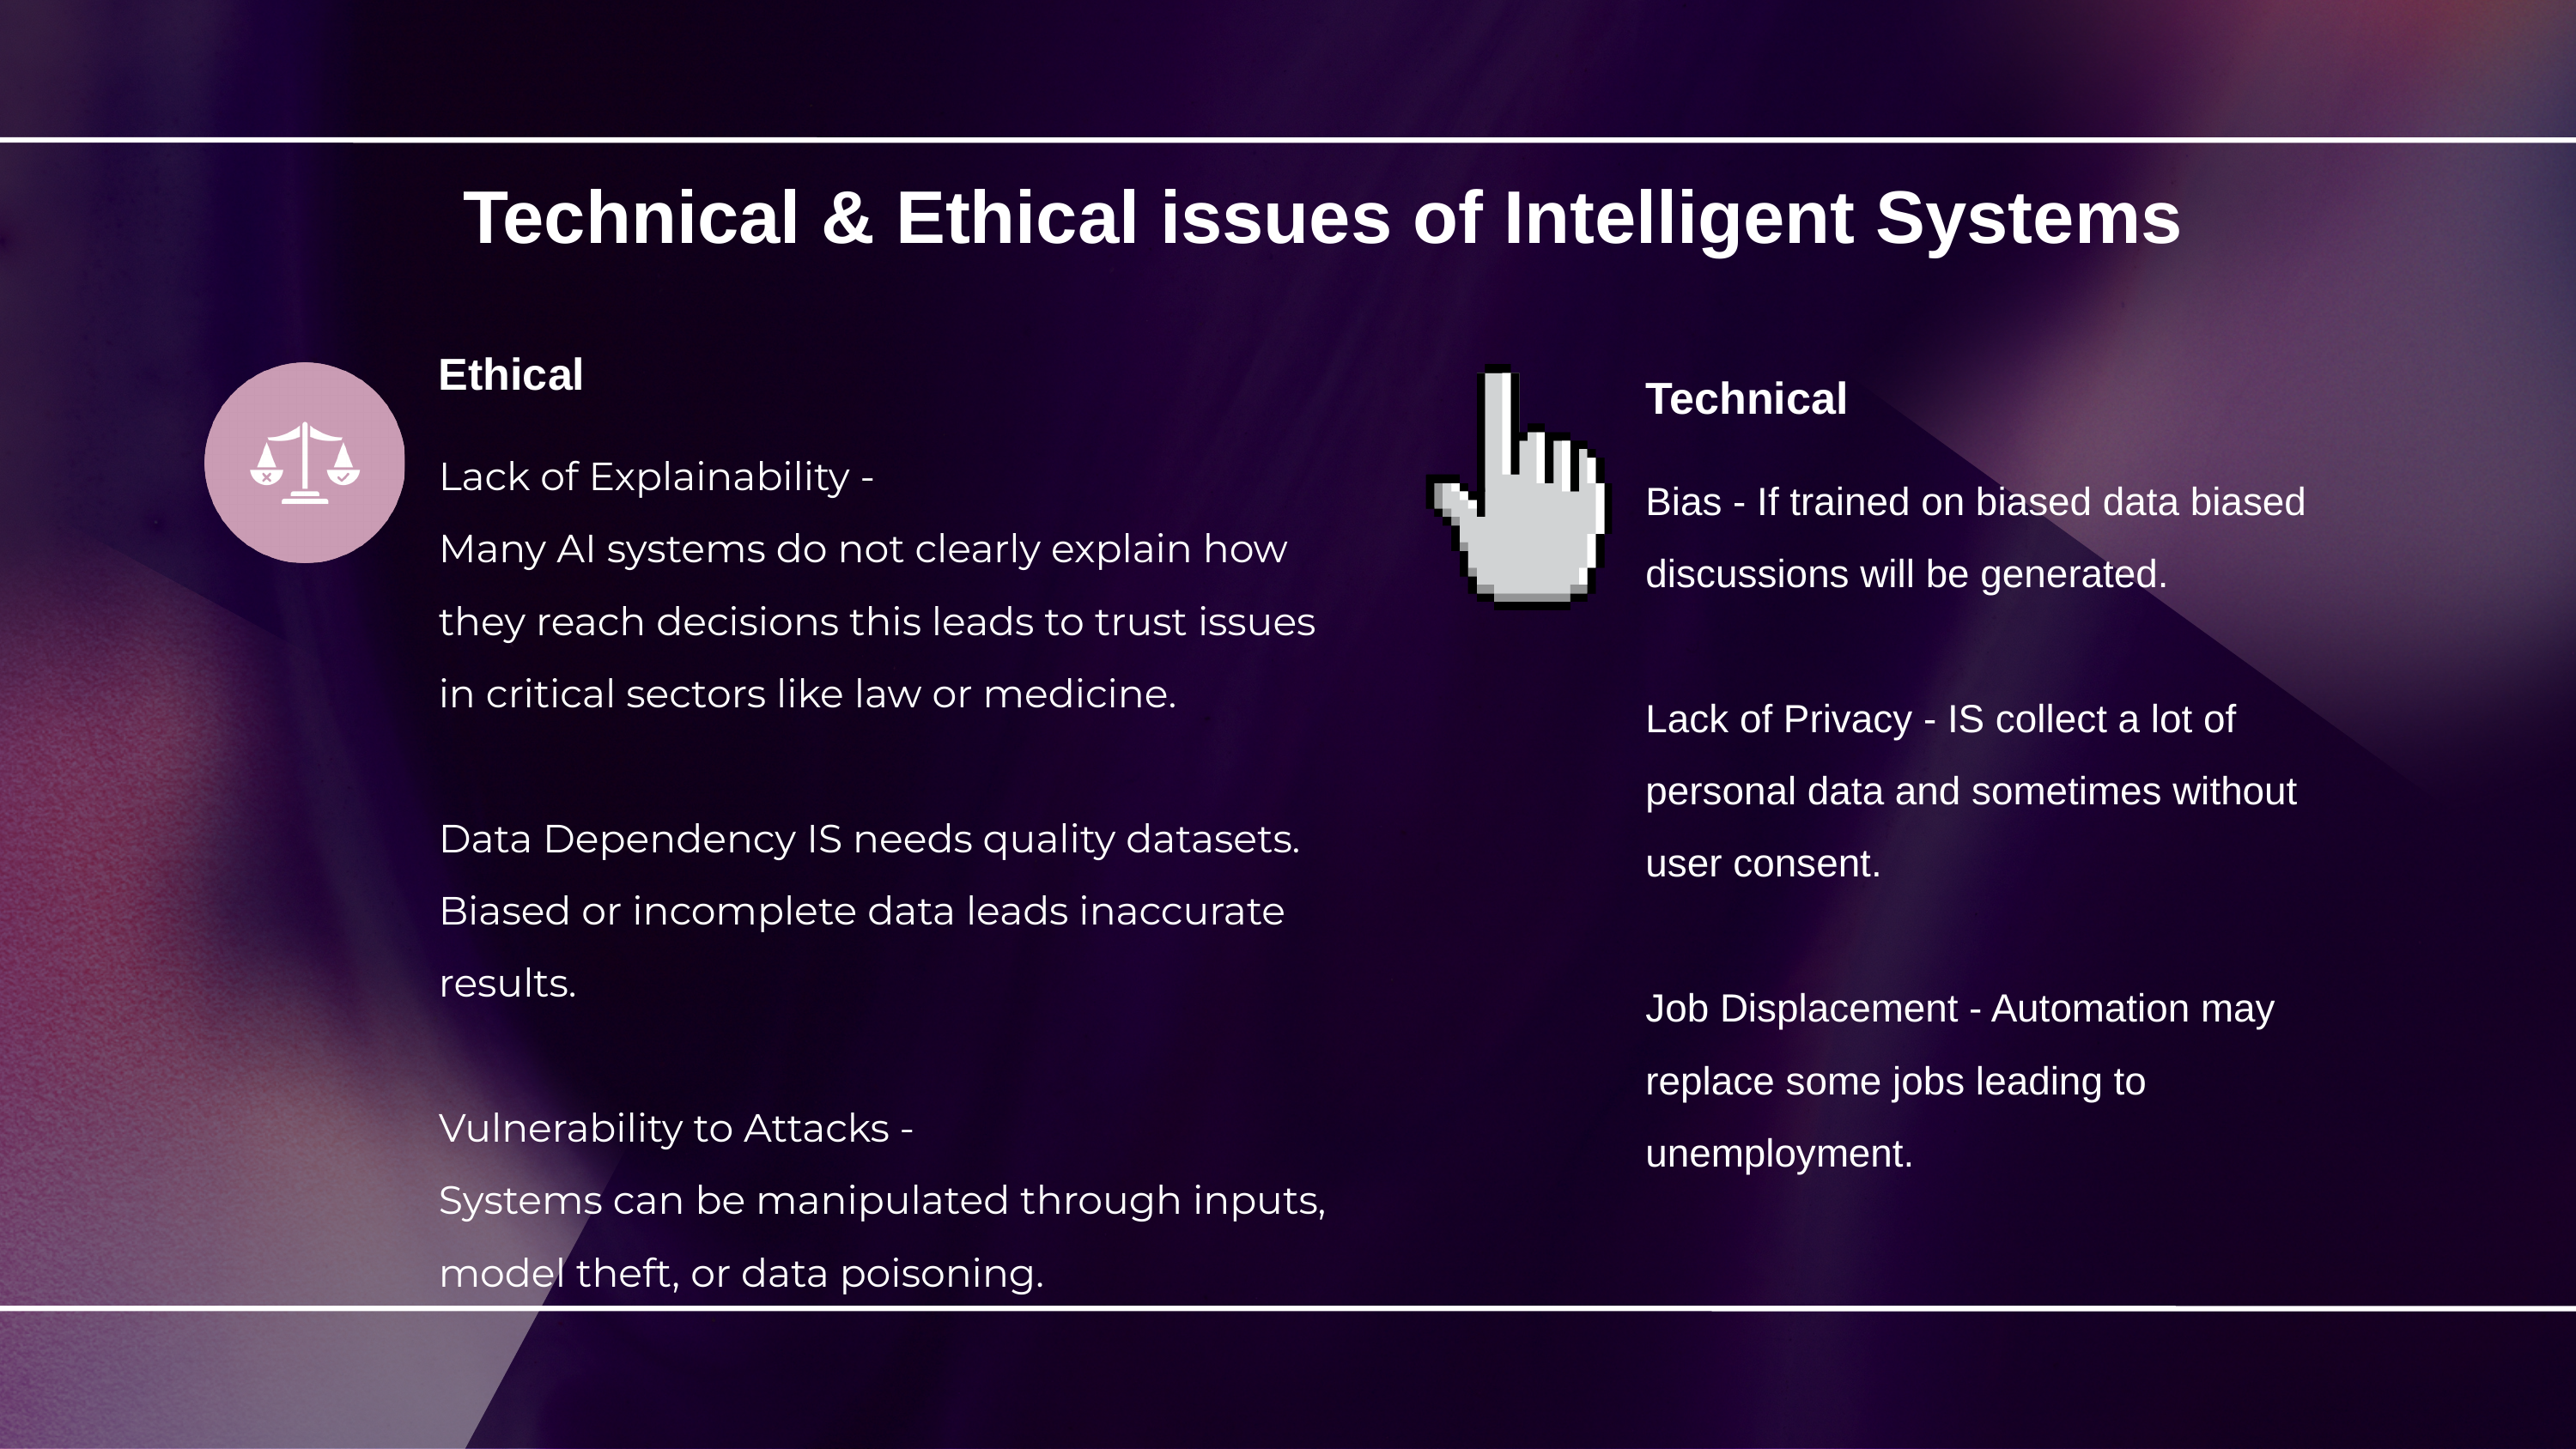

Technical & Ethical issues of Intelligent Systems
Ethical
Technical

Lack of Explainability -
Many AI systems do not clearly explain how they reach decisions this leads to trust issues in critical sectors like law or medicine.

Data Dependency IS needs quality datasets. Biased or incomplete data leads inaccurate results.

Vulnerability to Attacks -
Systems can be manipulated through inputs, model theft, or data poisoning.

Bias - If trained on biased data biased discussions will be generated.

Lack of Privacy - IS collect a lot of personal data and sometimes without user consent.

Job Displacement - Automation may replace some jobs leading to unemployment.